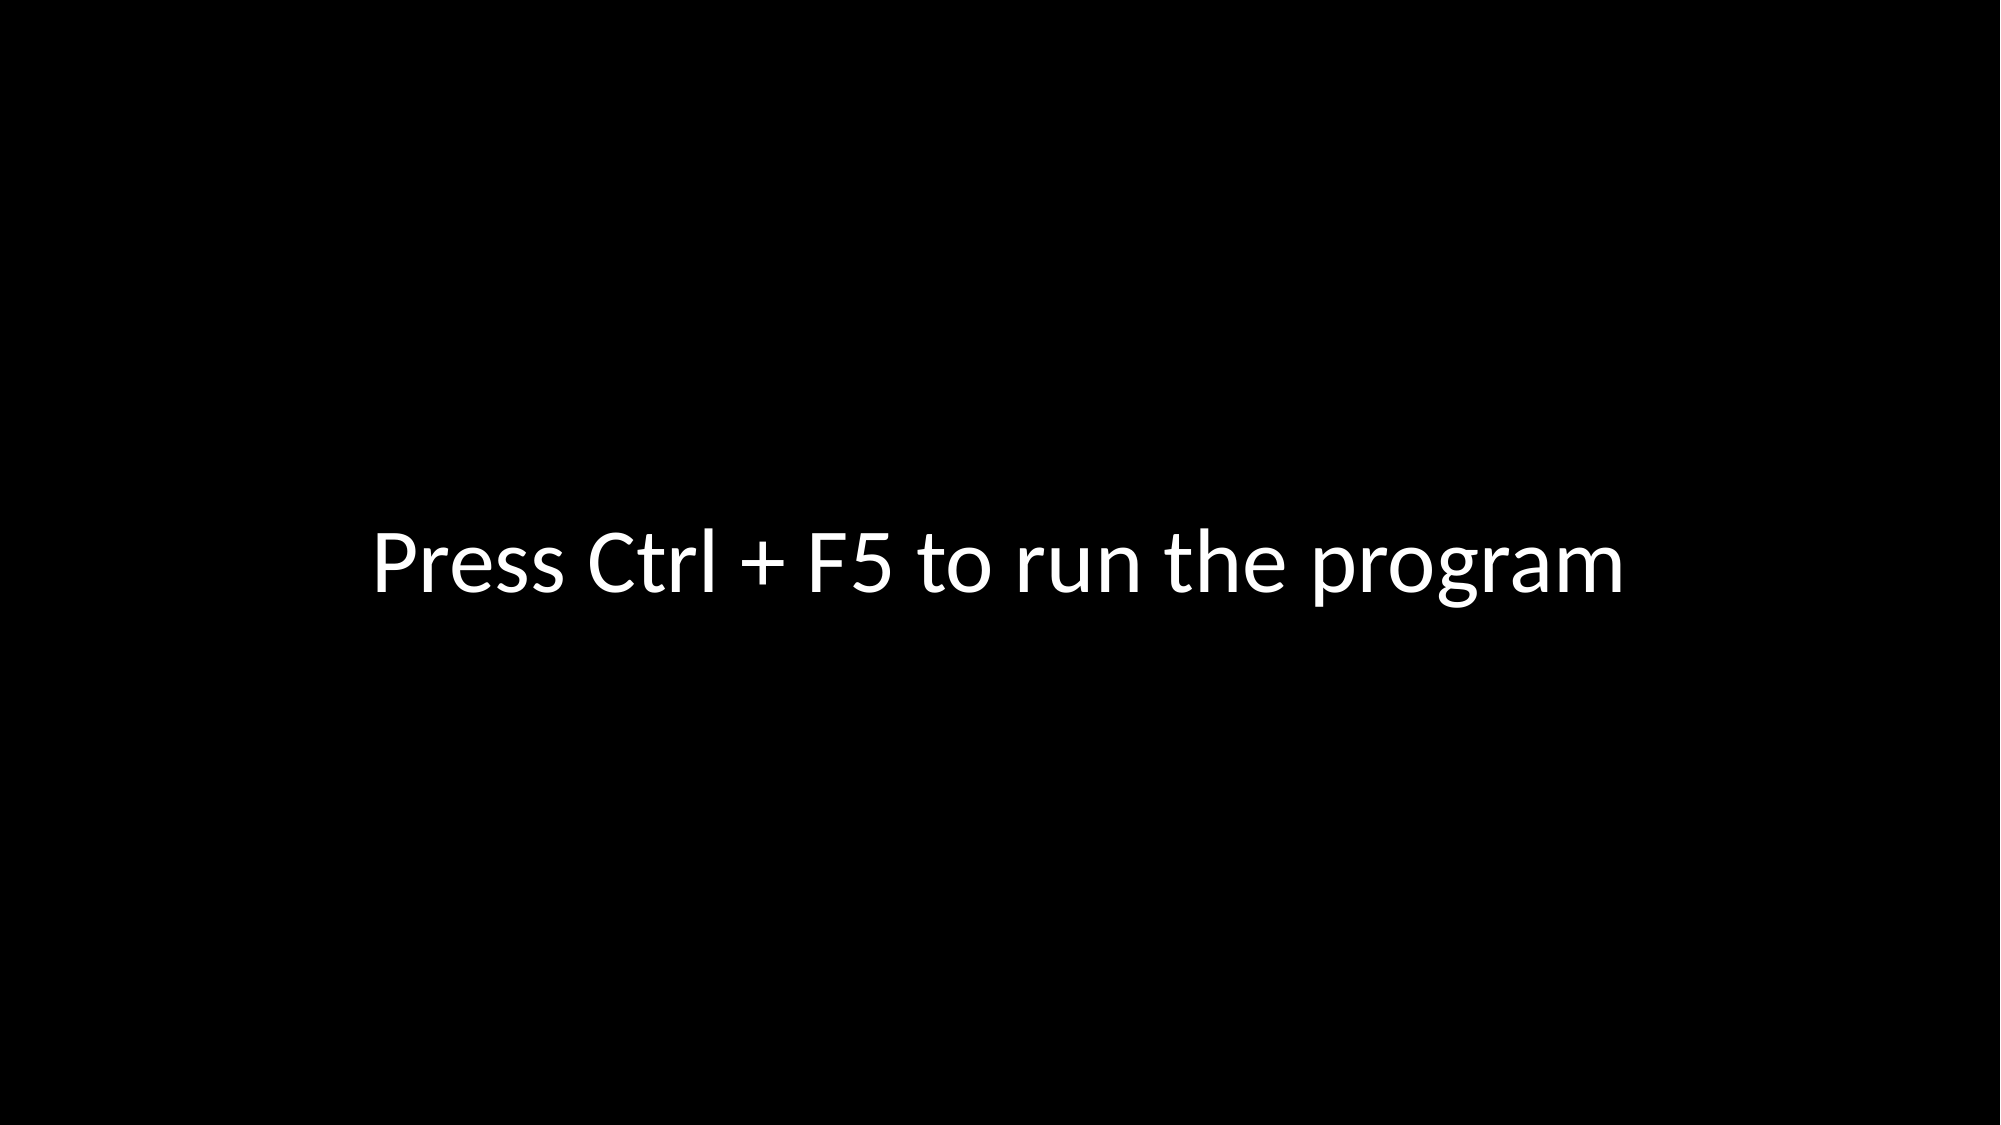

# Press Ctrl + F5 to run the program